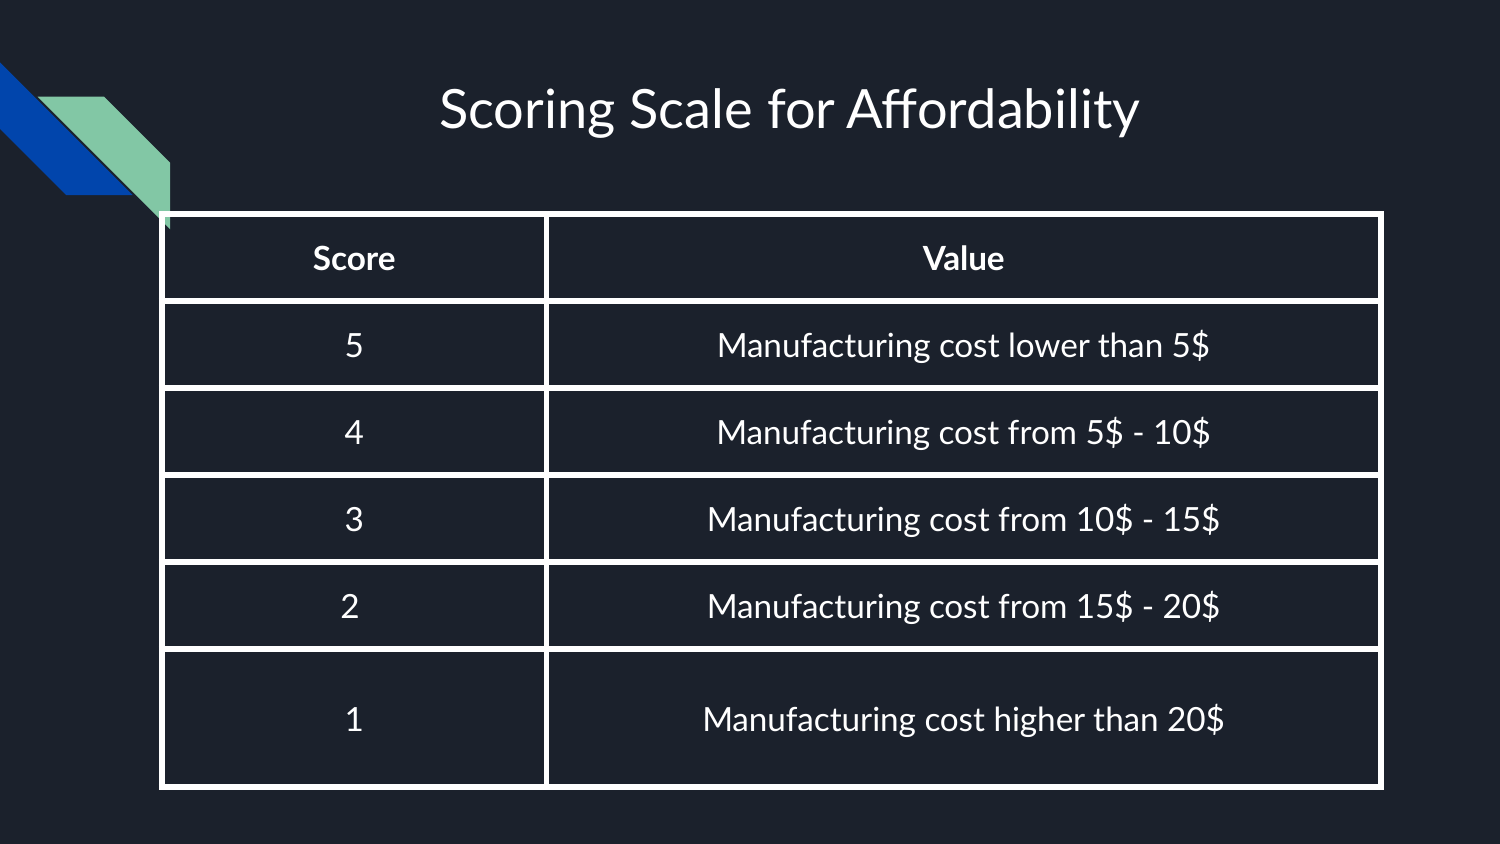

# Scoring Scale for Affordability
| Score | Value |
| --- | --- |
| 5 | Manufacturing cost lower than 5$ |
| 4 | Manufacturing cost from 5$ - 10$ |
| 3 | Manufacturing cost from 10$ - 15$ |
| 2 | Manufacturing cost from 15$ - 20$ |
| 1 | Manufacturing cost higher than 20$ |